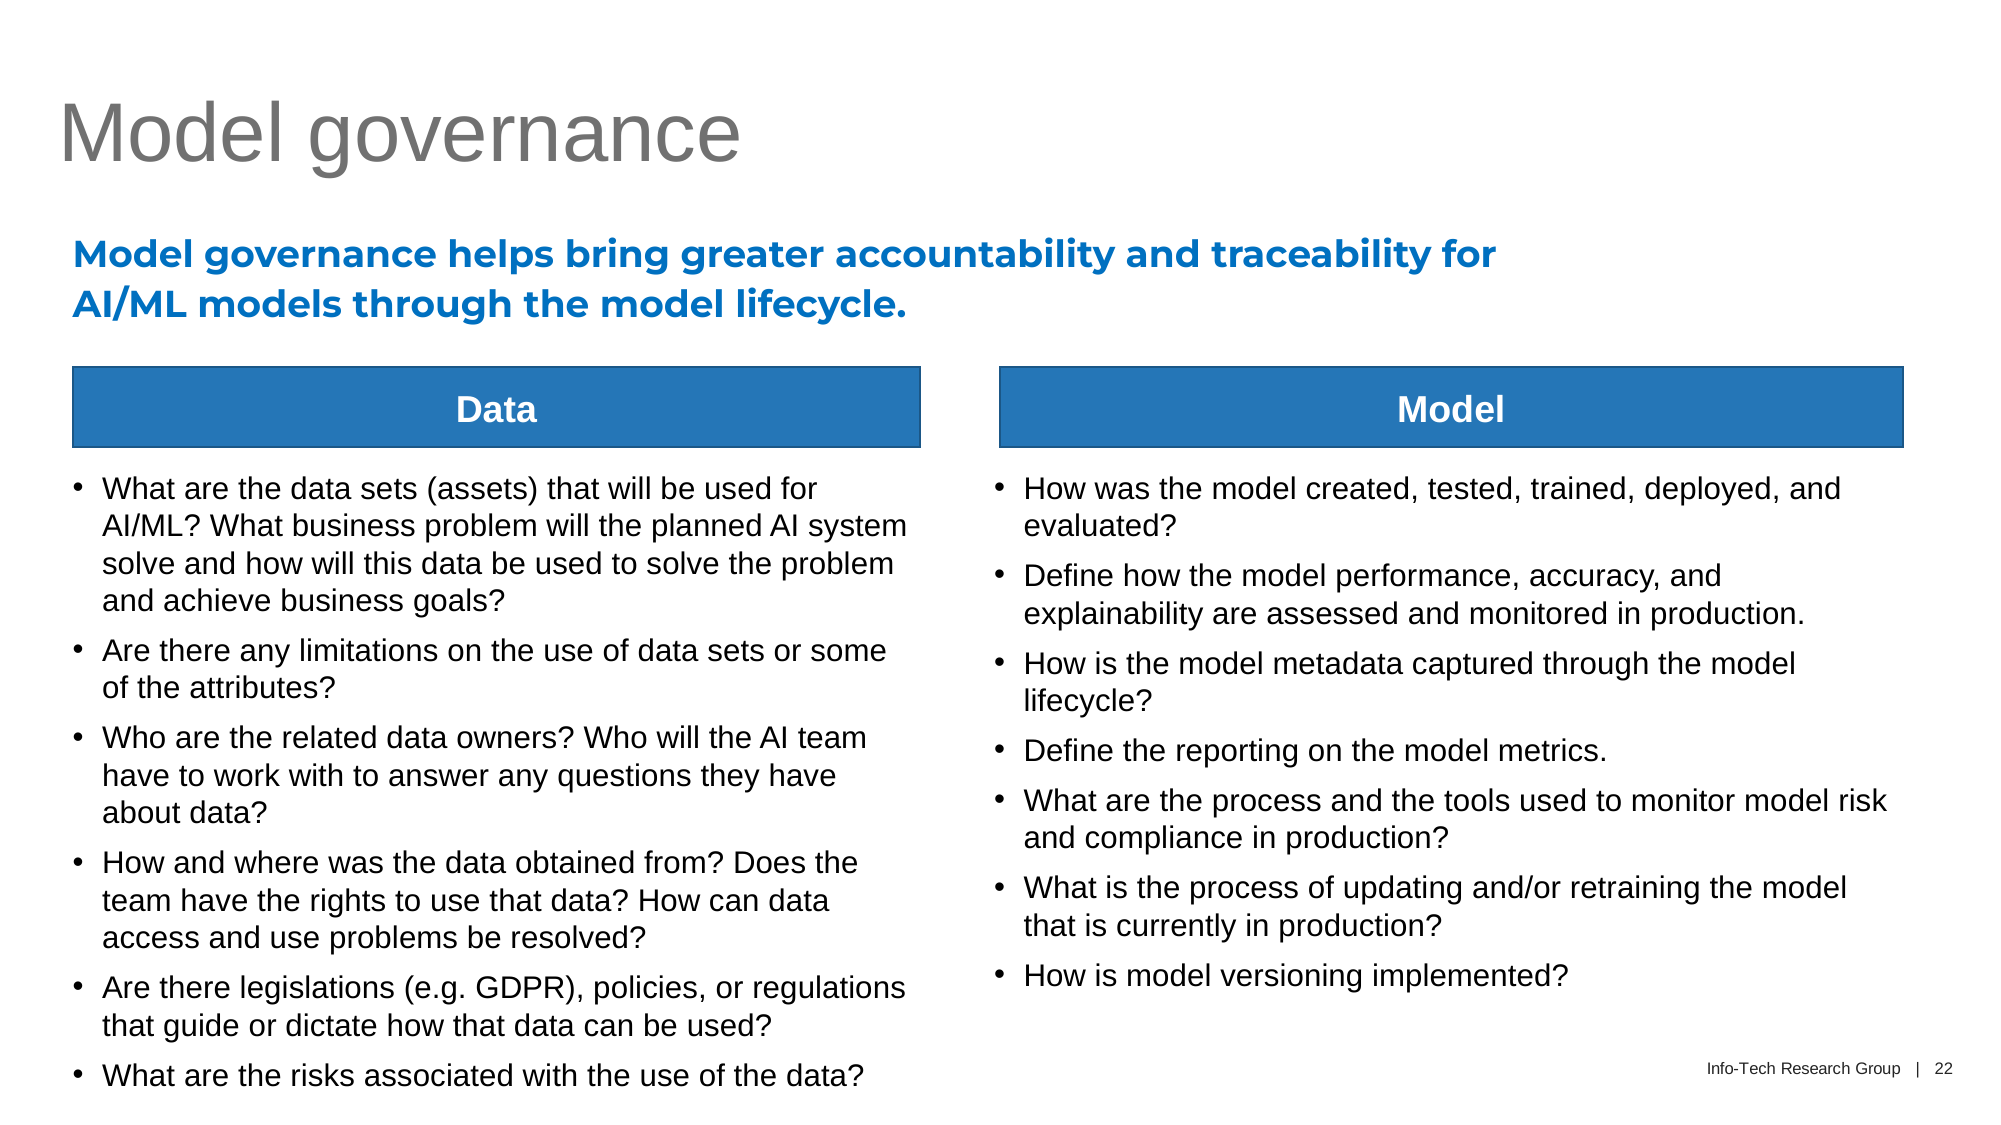

# Model governance
Model governance helps bring greater accountability and traceability for AI/ML models through the model lifecycle.
Model
Data
How was the model created, tested, trained, deployed, and evaluated?
Define how the model performance, accuracy, and explainability are assessed and monitored in production.
How is the model metadata captured through the model lifecycle?
Define the reporting on the model metrics.
What are the process and the tools used to monitor model risk and compliance in production?
What is the process of updating and/or retraining the model that is currently in production?
How is model versioning implemented?

What are the data sets (assets) that will be used for AI/ML? What business problem will the planned AI system solve and how will this data be used to solve the problem and achieve business goals?
Are there any limitations on the use of data sets or some of the attributes?
Who are the related data owners? Who will the AI team have to work with to answer any questions they have about data?
How and where was the data obtained from? Does the team have the rights to use that data? How can data access and use problems be resolved?
Are there legislations (e.g. GDPR), policies, or regulations that guide or dictate how that data can be used?
What are the risks associated with the use of the data?